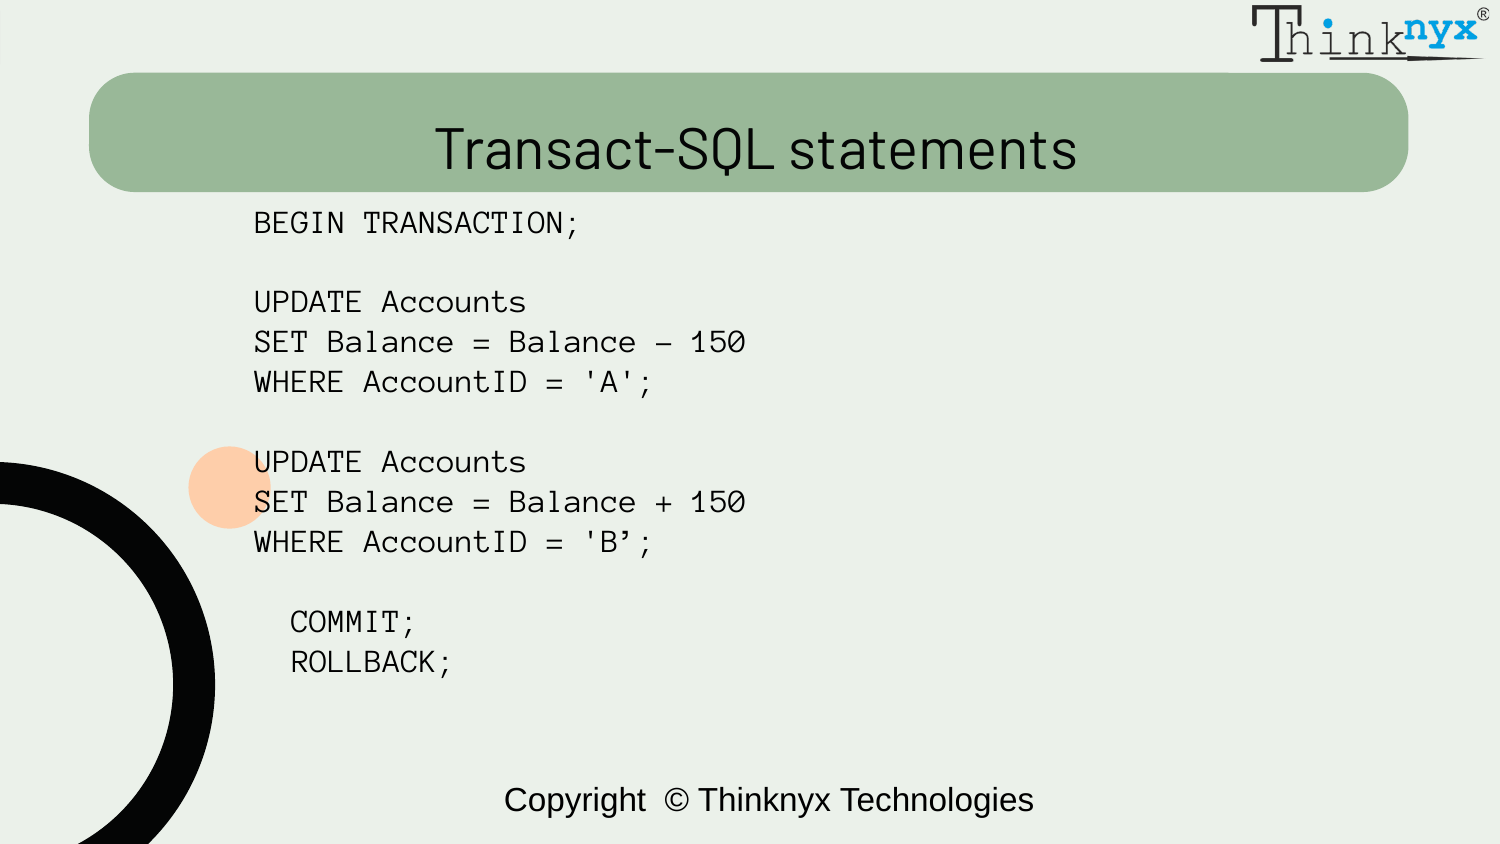

# Transact-SQL statements
BEGIN TRANSACTION;
UPDATE Accounts
SET Balance = Balance - 150
WHERE AccountID = 'A';
UPDATE Accounts
SET Balance = Balance + 150
WHERE AccountID = 'B’;
  COMMIT;
    ROLLBACK;